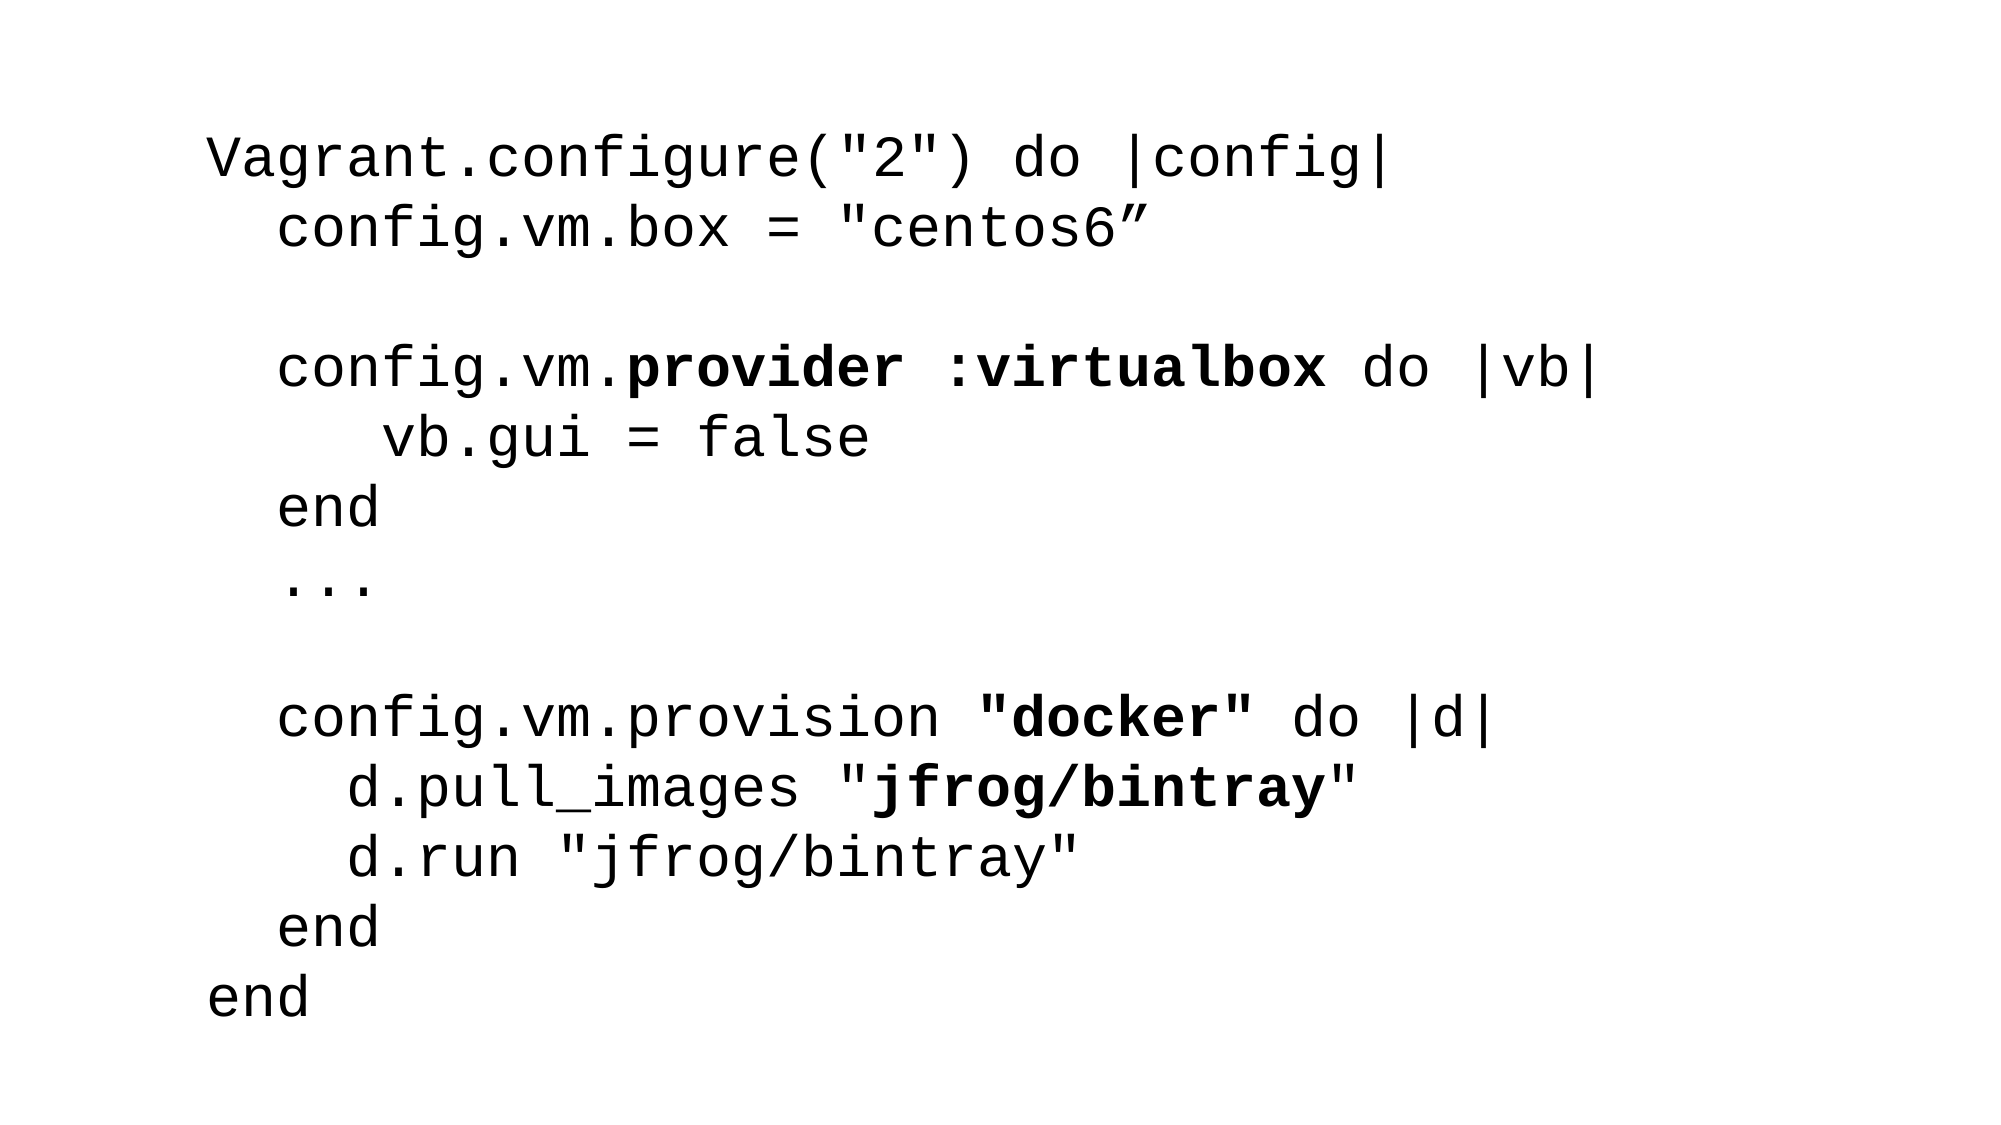

Vagrant.configure("2") do |config|
  config.vm.box = "centos6”

  config.vm.provider :virtualbox do |vb|
     vb.gui = false
  end
  ...

  config.vm.provision "docker" do |d|
    d.pull_images "jfrog/bintray"
    d.run "jfrog/bintray"
  end
end